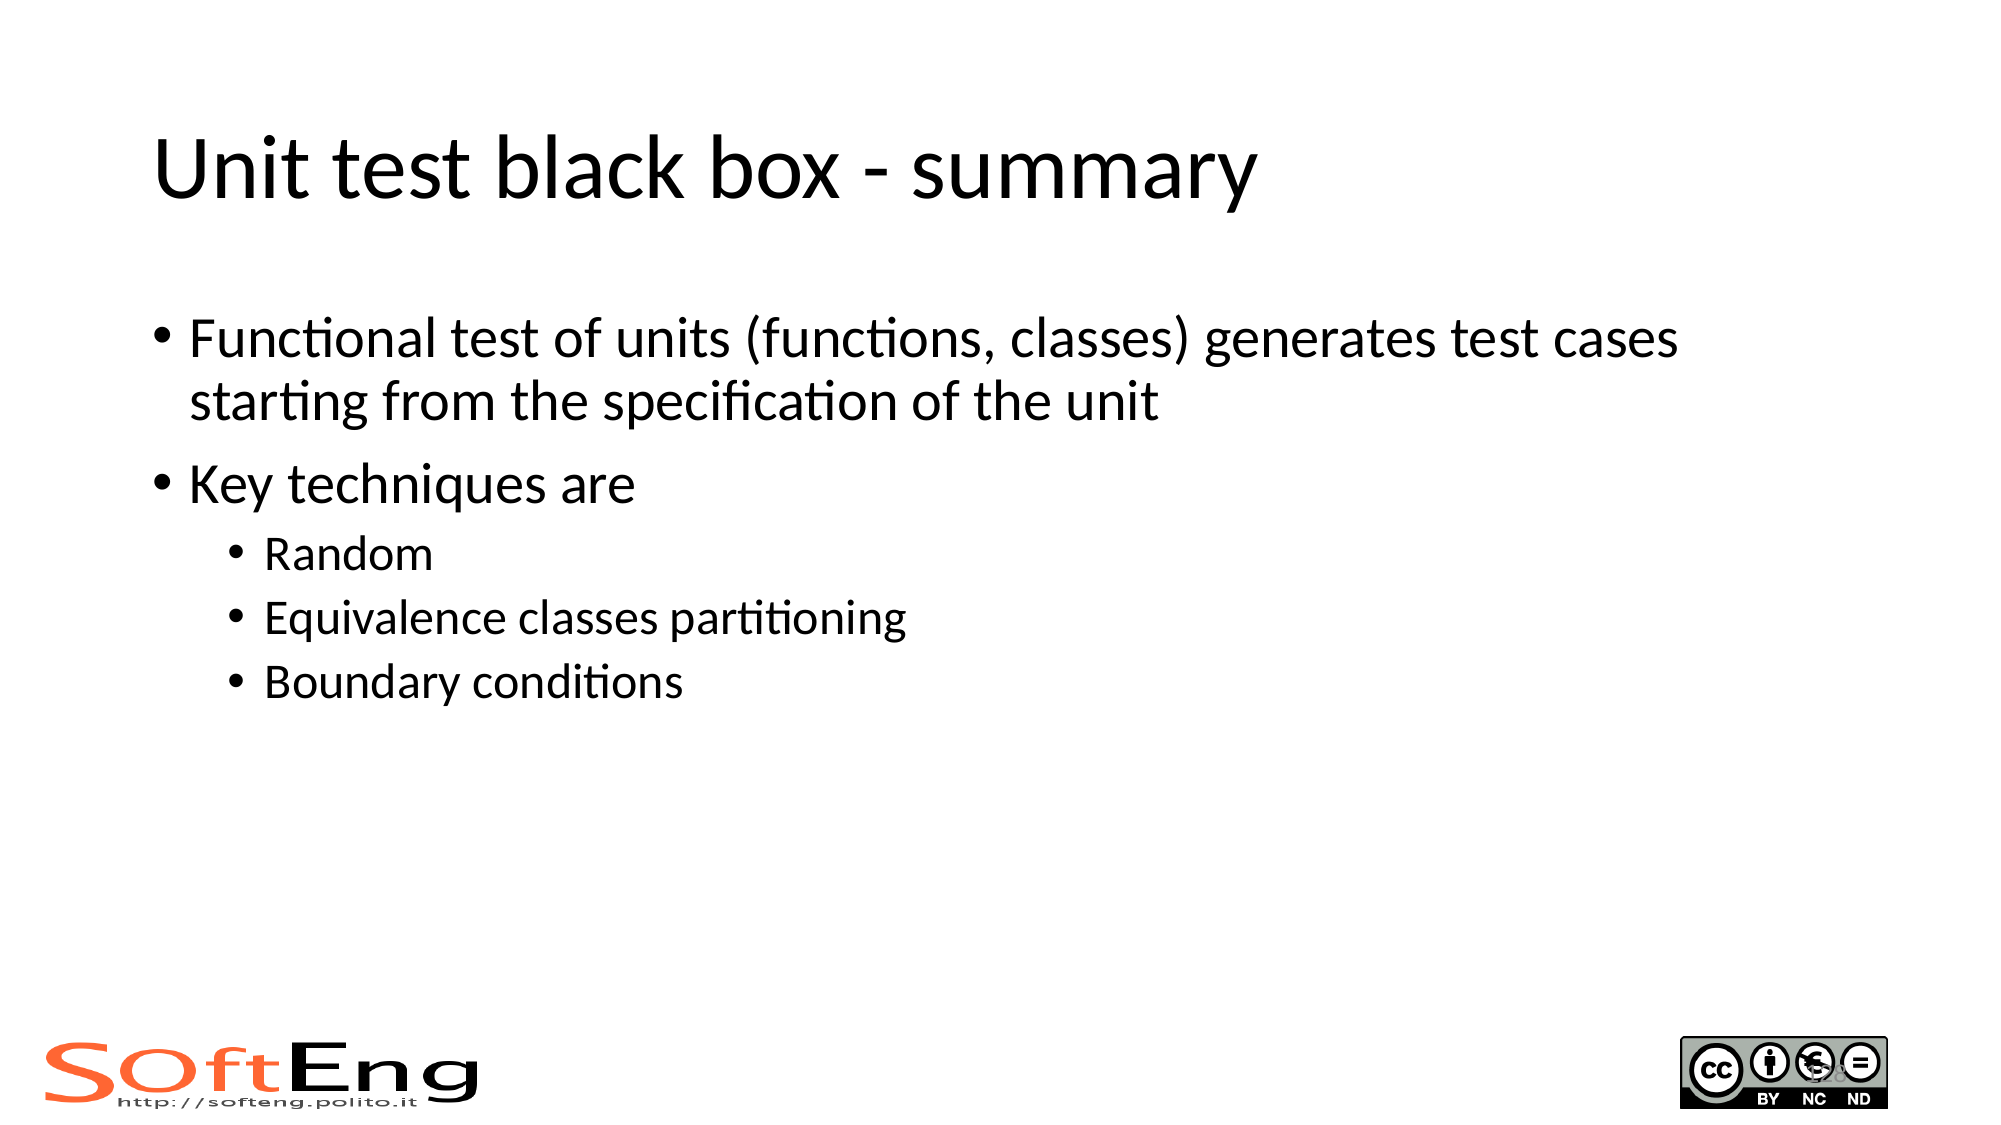

# Unit test black box - summary
Functional test of units (functions, classes) generates test cases starting from the specification of the unit
Key techniques are
Random
Equivalence classes partitioning
Boundary conditions

128